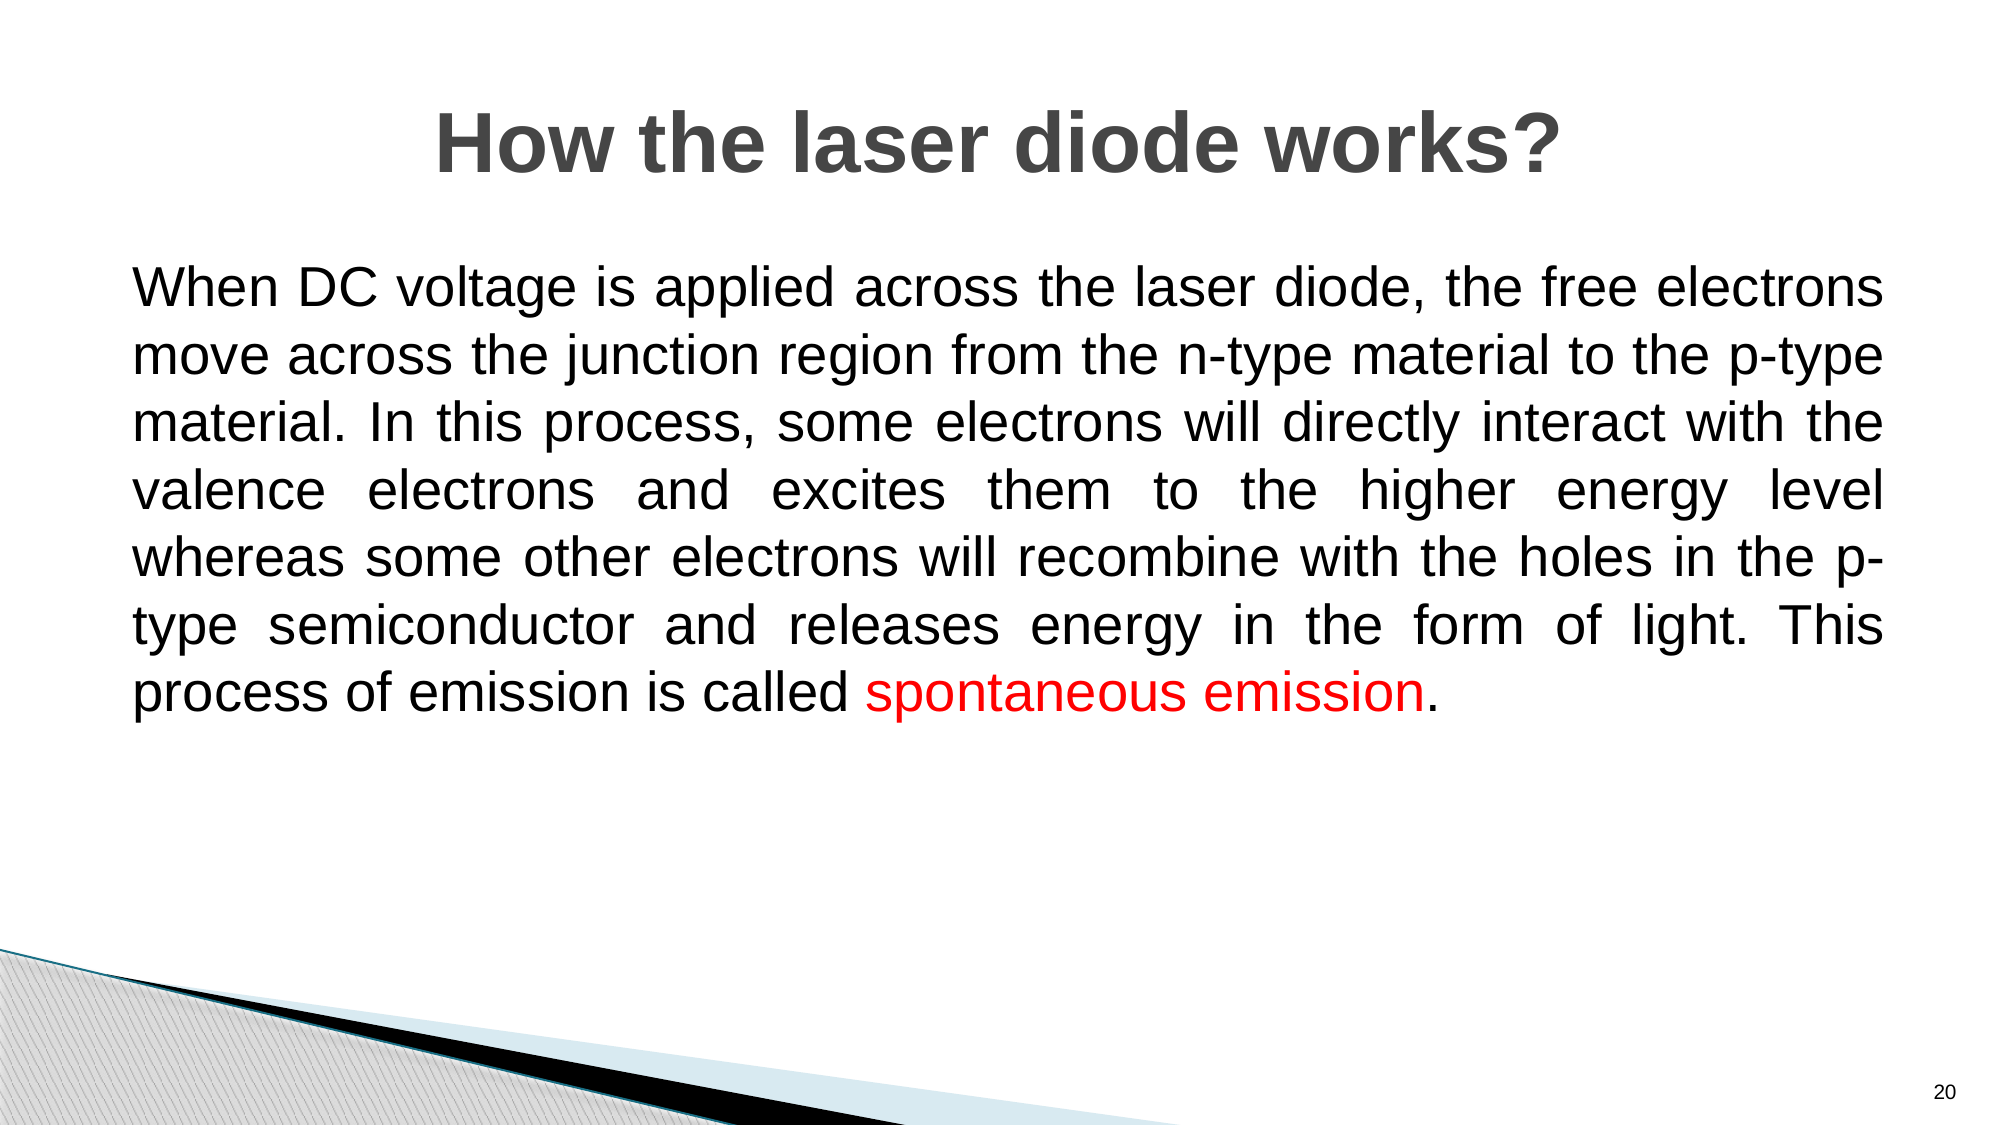

# How the laser diode works?
When DC voltage is applied across the laser diode, the free electrons move across the junction region from the n-type material to the p-type material. In this process, some electrons will directly interact with the valence electrons and excites them to the higher energy level whereas some other electrons will recombine with the holes in the p-type semiconductor and releases energy in the form of light. This process of emission is called spontaneous emission.
20